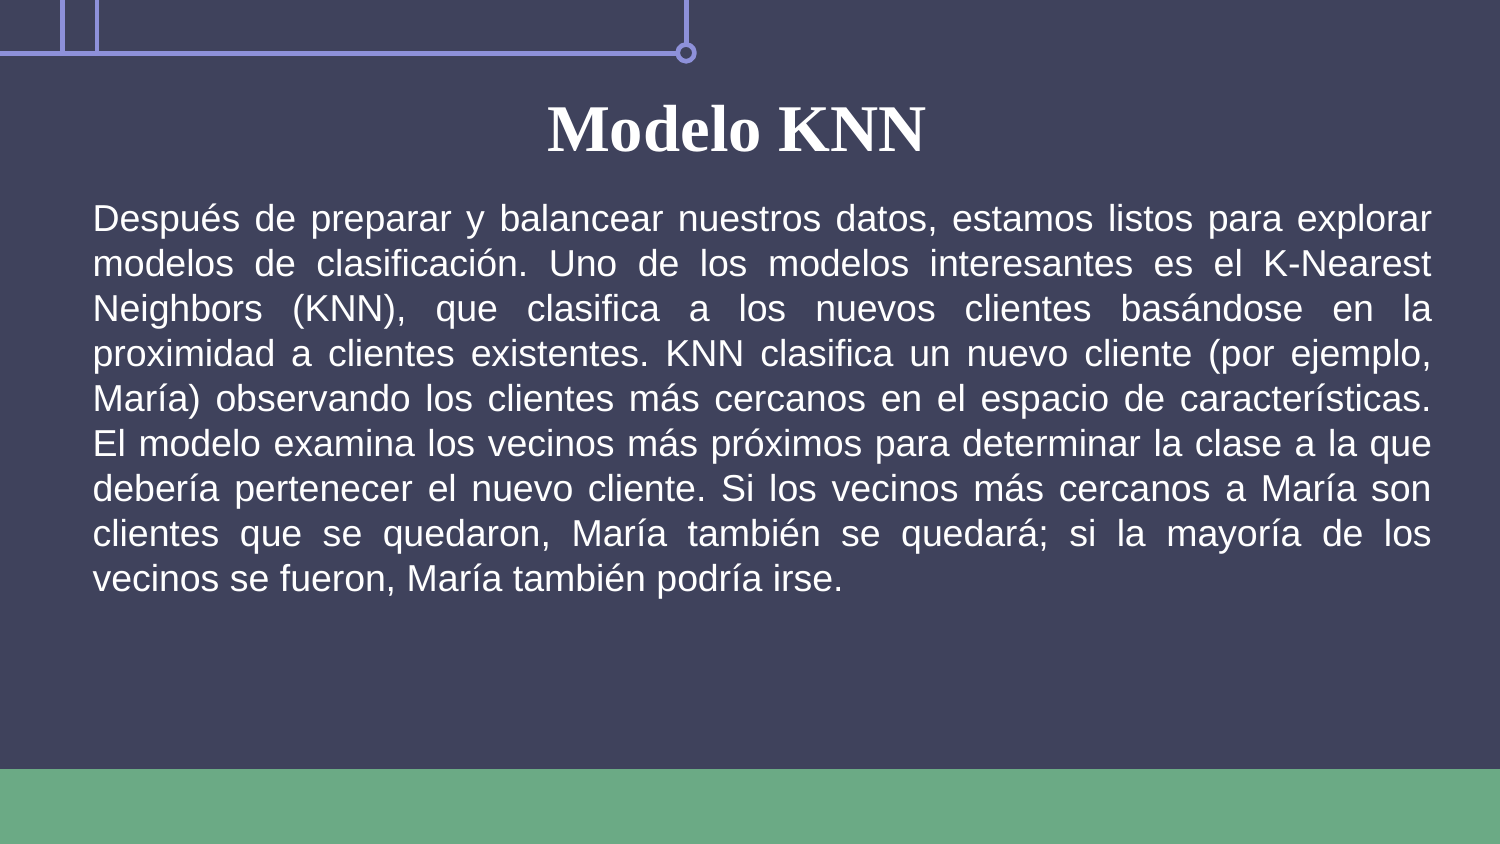

Modelo KNN

Después de preparar y balancear nuestros datos, estamos listos para explorar modelos de clasificación. Uno de los modelos interesantes es el K-Nearest Neighbors (KNN), que clasifica a los nuevos clientes basándose en la proximidad a clientes existentes. KNN clasifica un nuevo cliente (por ejemplo, María) observando los clientes más cercanos en el espacio de características. El modelo examina los vecinos más próximos para determinar la clase a la que debería pertenecer el nuevo cliente. Si los vecinos más cercanos a María son clientes que se quedaron, María también se quedará; si la mayoría de los vecinos se fueron, María también podría irse.